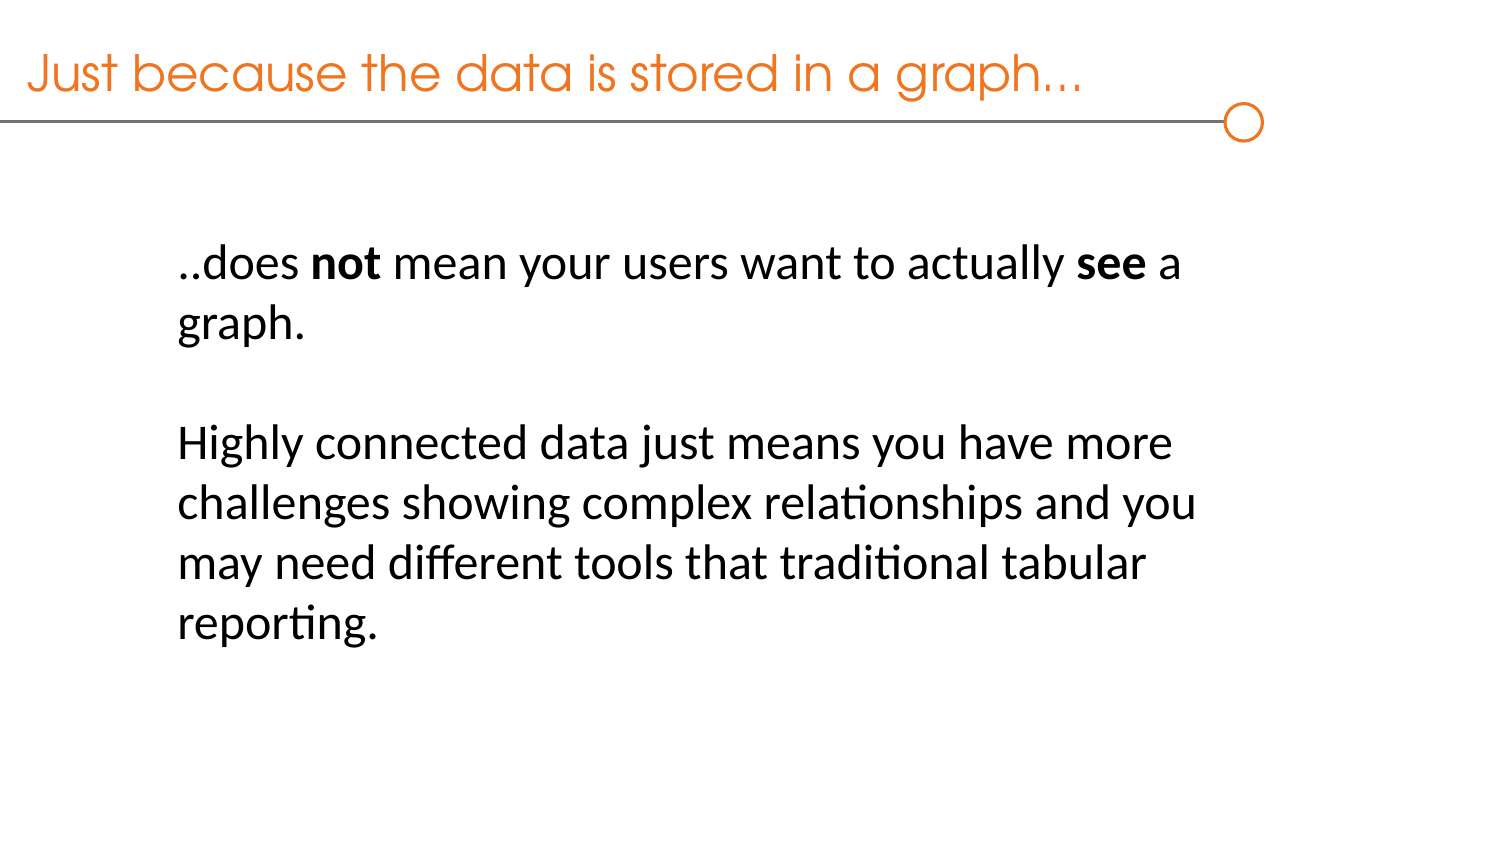

# Just because the data is stored in a graph…
..does not mean your users want to actually see a graph.

Highly connected data just means you have more challenges showing complex relationships and you may need different tools that traditional tabular reporting.